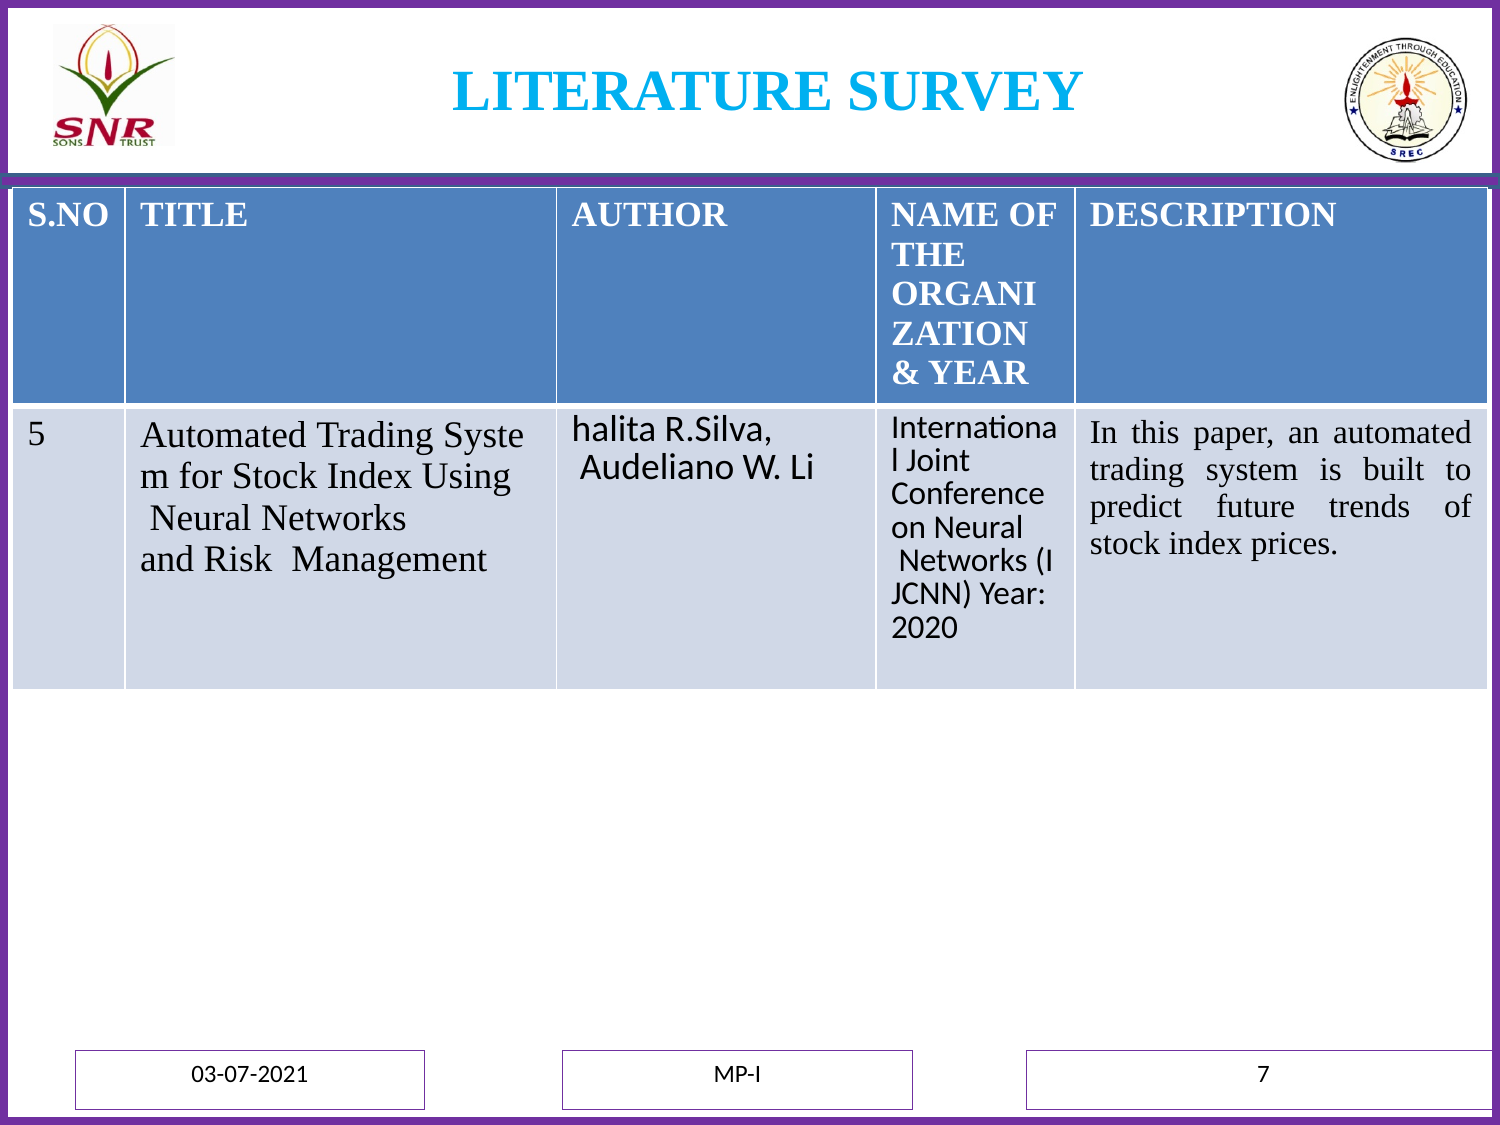

# LITERATURE SURVEY
| S.NO | TITLE | AUTHOR | NAME OF THE ORGANIZATION & YEAR | DESCRIPTION |
| --- | --- | --- | --- | --- |
| 5 | Automated Trading System for Stock Index Using   Neural Networks  and Risk  Management | halita R.Silva,  Audeliano W. Li | International Joint Conference on Neural  Networks (IJCNN) Year: 2020 | In this paper, an automated trading system is built to predict future trends of stock index prices. |
MP-I
7
03-07-2021